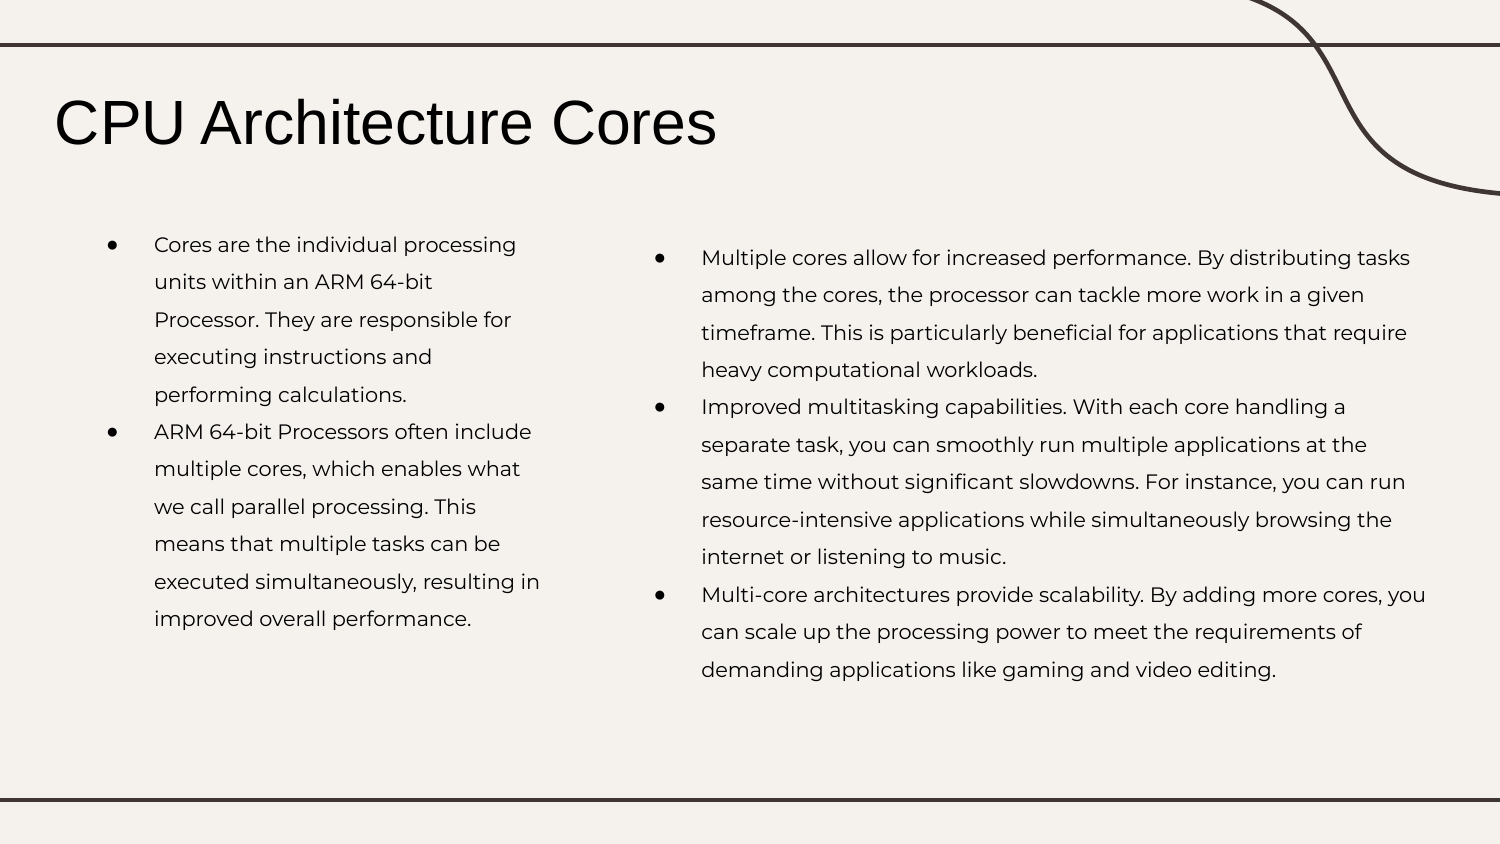

# CPU Architecture Cores

Cores are the individual processing units within an ARM 64-bit Processor. They are responsible for executing instructions and performing calculations.
ARM 64-bit Processors often include multiple cores, which enables what we call parallel processing. This means that multiple tasks can be executed simultaneously, resulting in improved overall performance.

Multiple cores allow for increased performance. By distributing tasks among the cores, the processor can tackle more work in a given timeframe. This is particularly beneficial for applications that require heavy computational workloads.
Improved multitasking capabilities. With each core handling a separate task, you can smoothly run multiple applications at the same time without significant slowdowns. For instance, you can run resource-intensive applications while simultaneously browsing the internet or listening to music.
Multi-core architectures provide scalability. By adding more cores, you can scale up the processing power to meet the requirements of demanding applications like gaming and video editing.